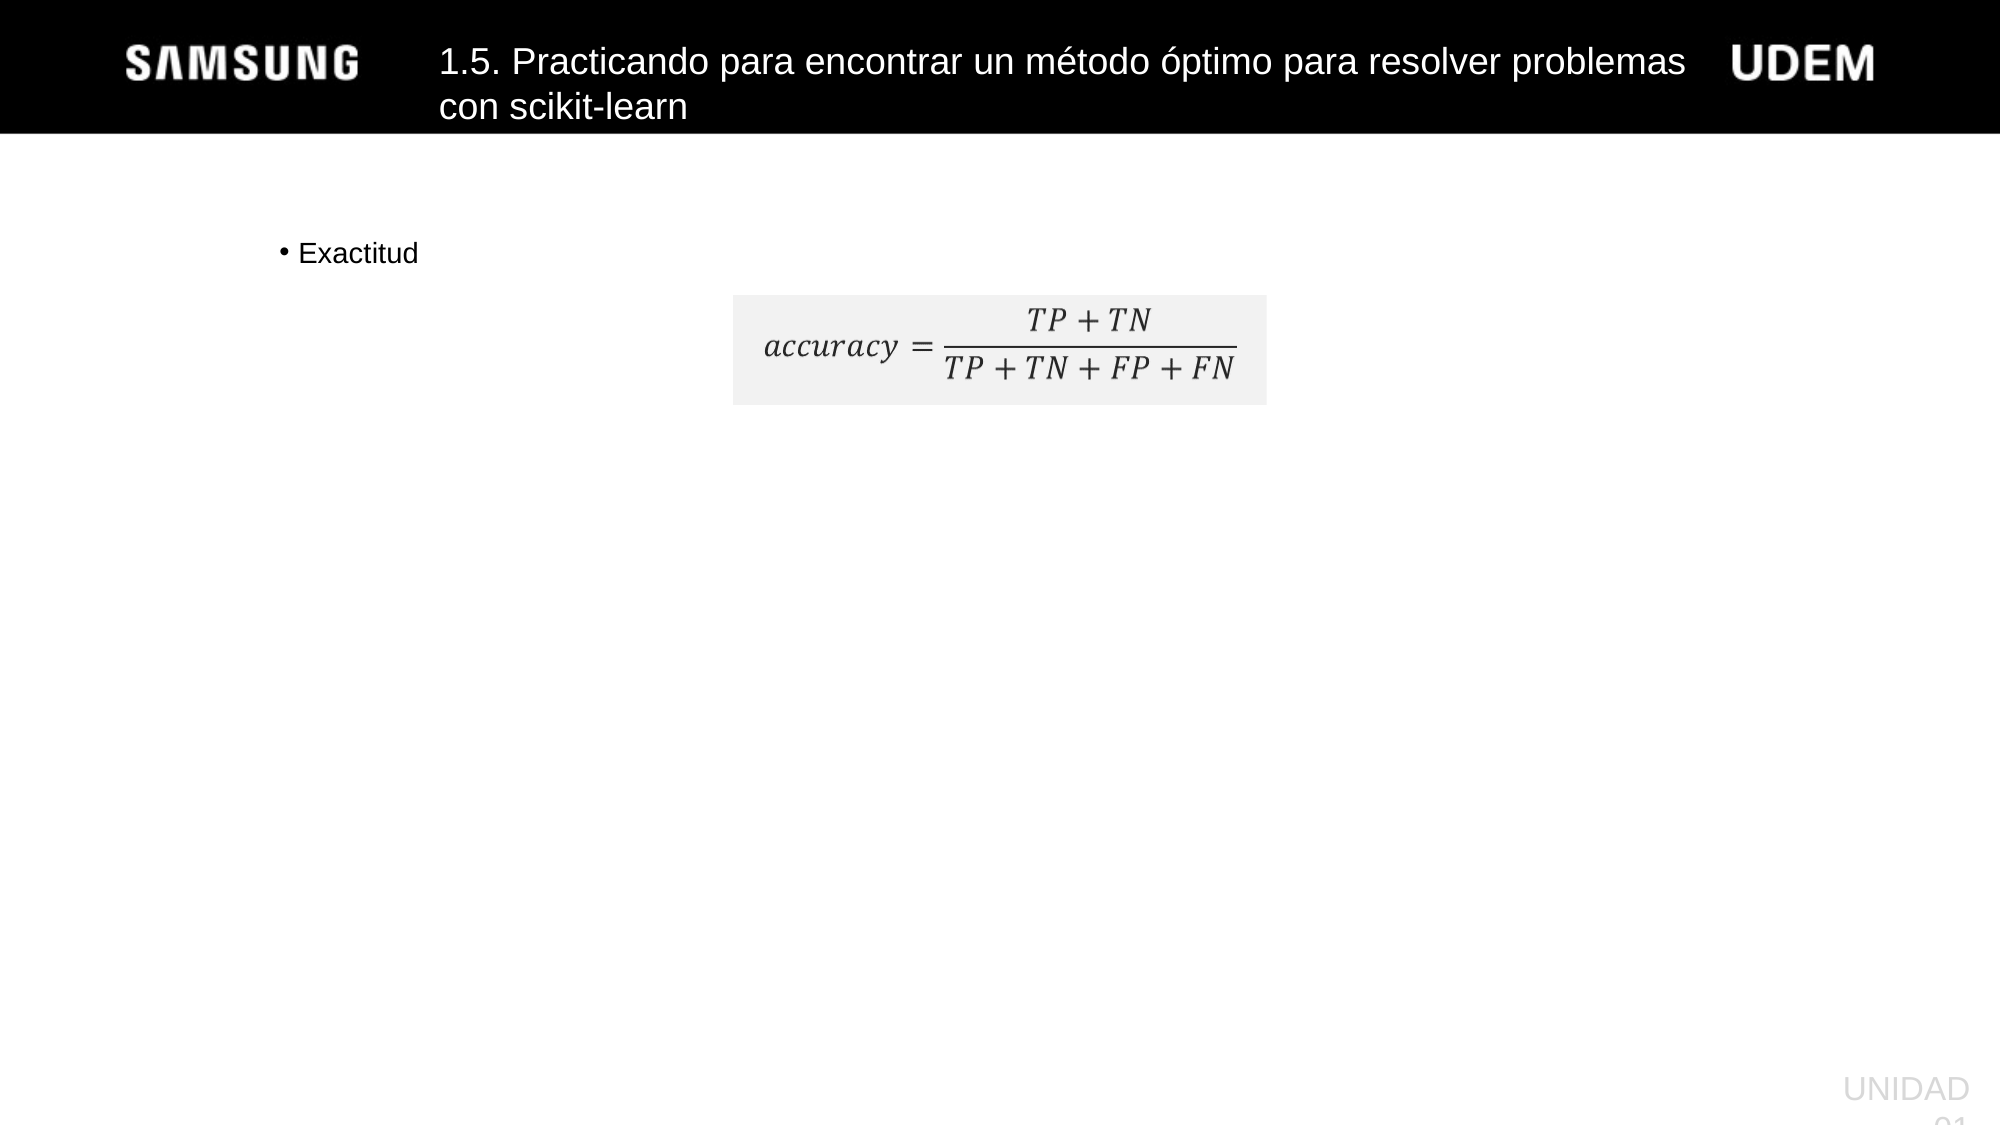

1.5. Practicando para encontrar un método óptimo para resolver problemas con scikit-learn
Exactitud

UNIDAD 01